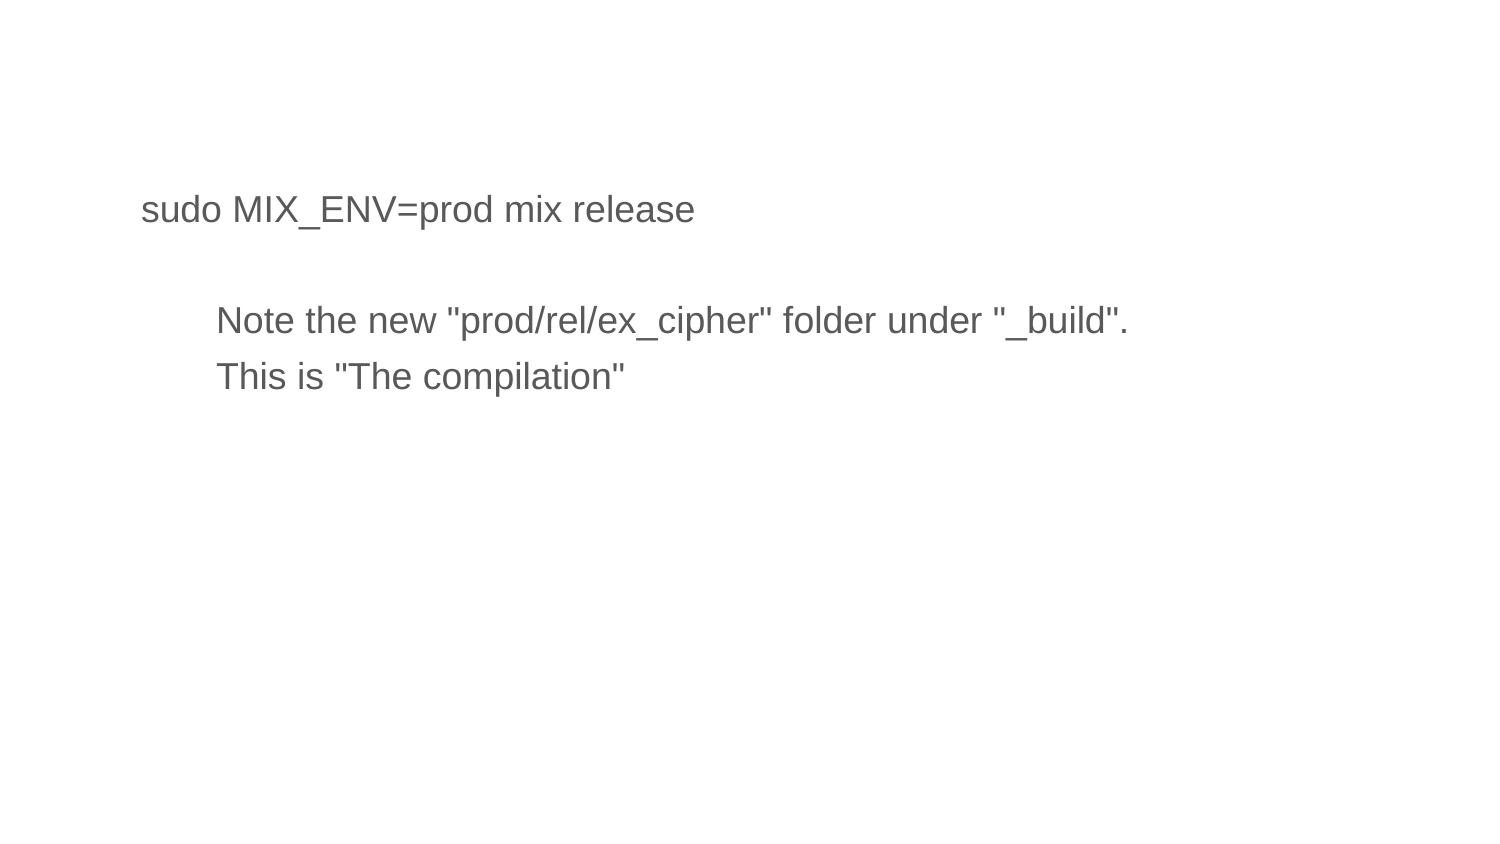

#
sudo MIX_ENV=prod mix release

	Note the new "prod/rel/ex_cipher" folder under "_build".
	This is "The compilation"